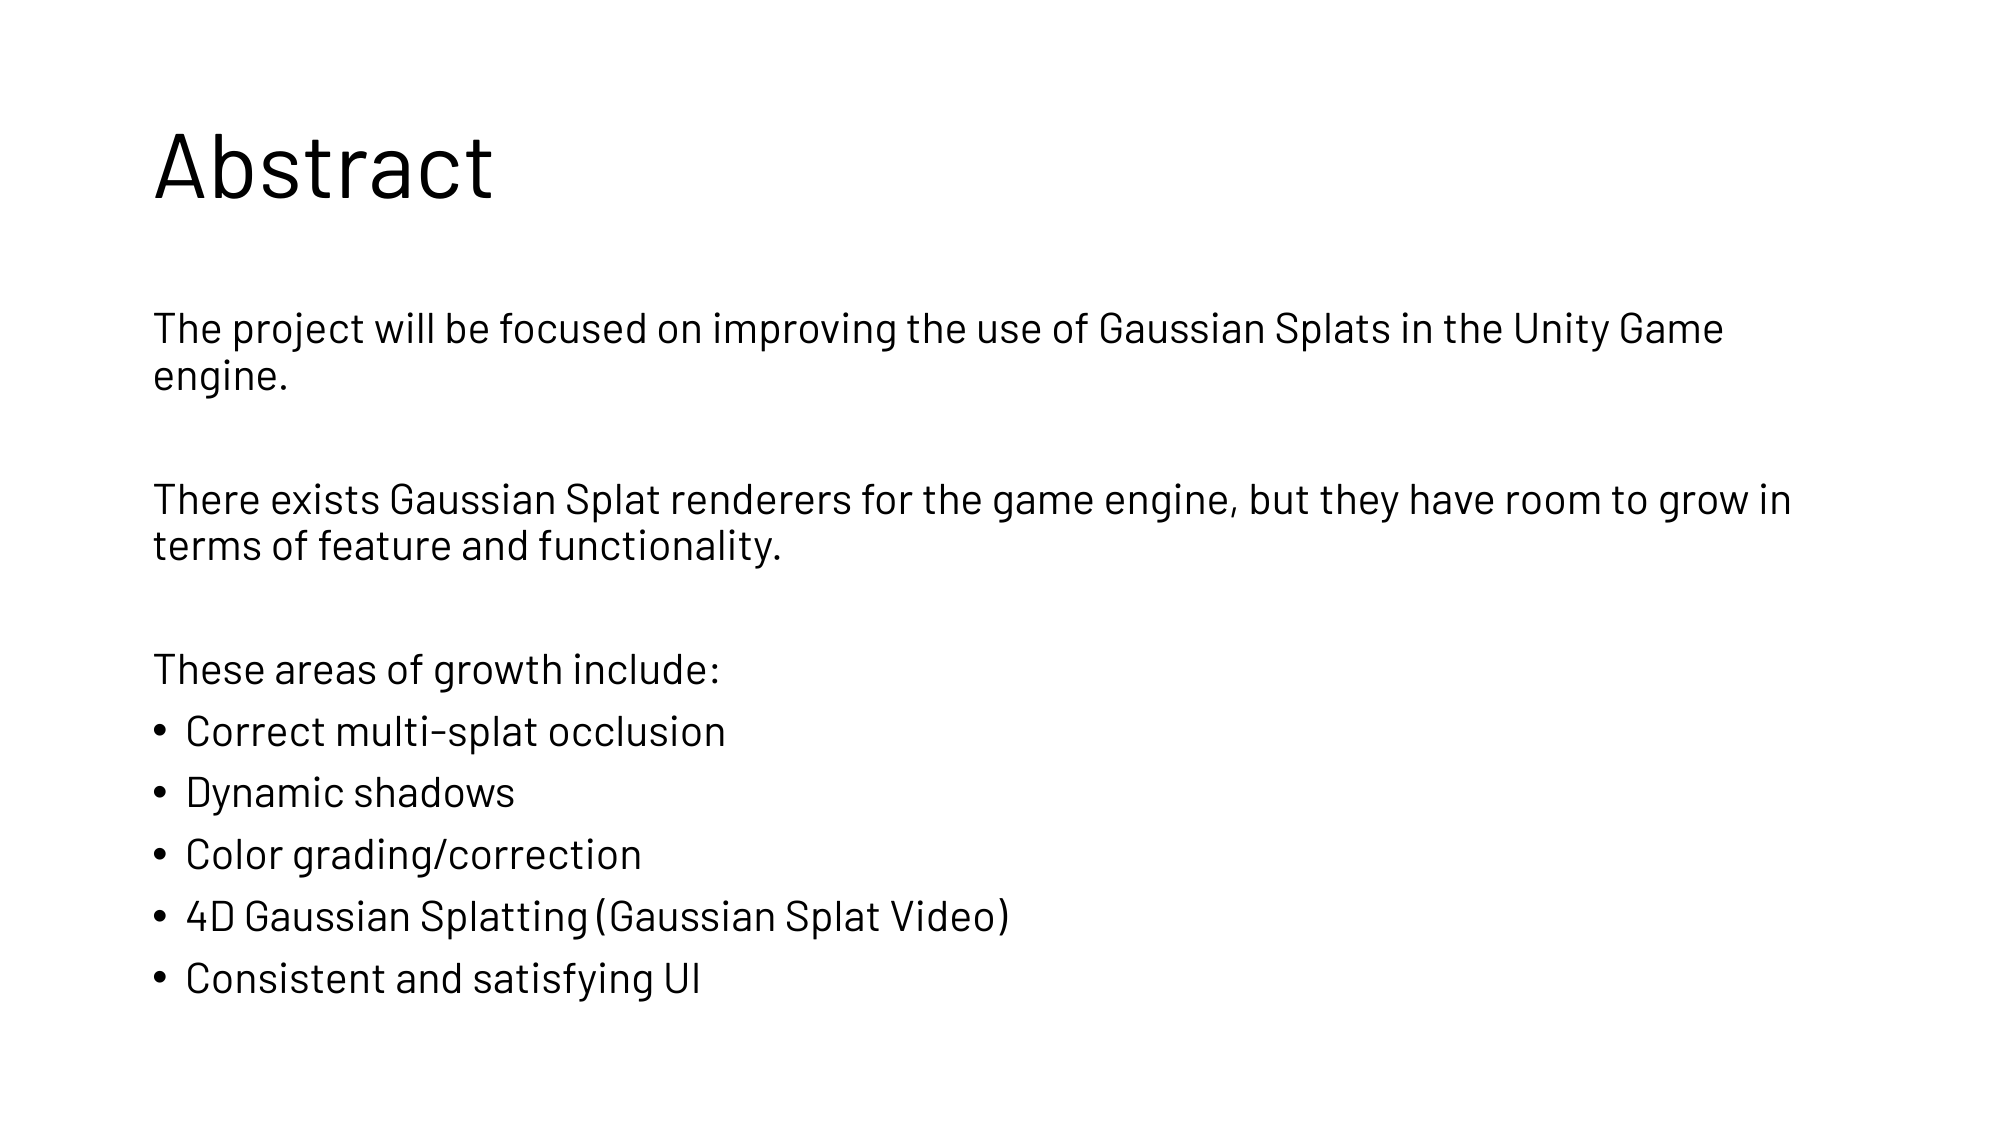

# Abstract
The project will be focused on improving the use of Gaussian Splats in the Unity Game engine.

There exists Gaussian Splat renderers for the game engine, but they have room to grow in terms of feature and functionality.

These areas of growth include:
Correct multi-splat occlusion
Dynamic shadows
Color grading/correction
4D Gaussian Splatting (Gaussian Splat Video)
Consistent and satisfying UI